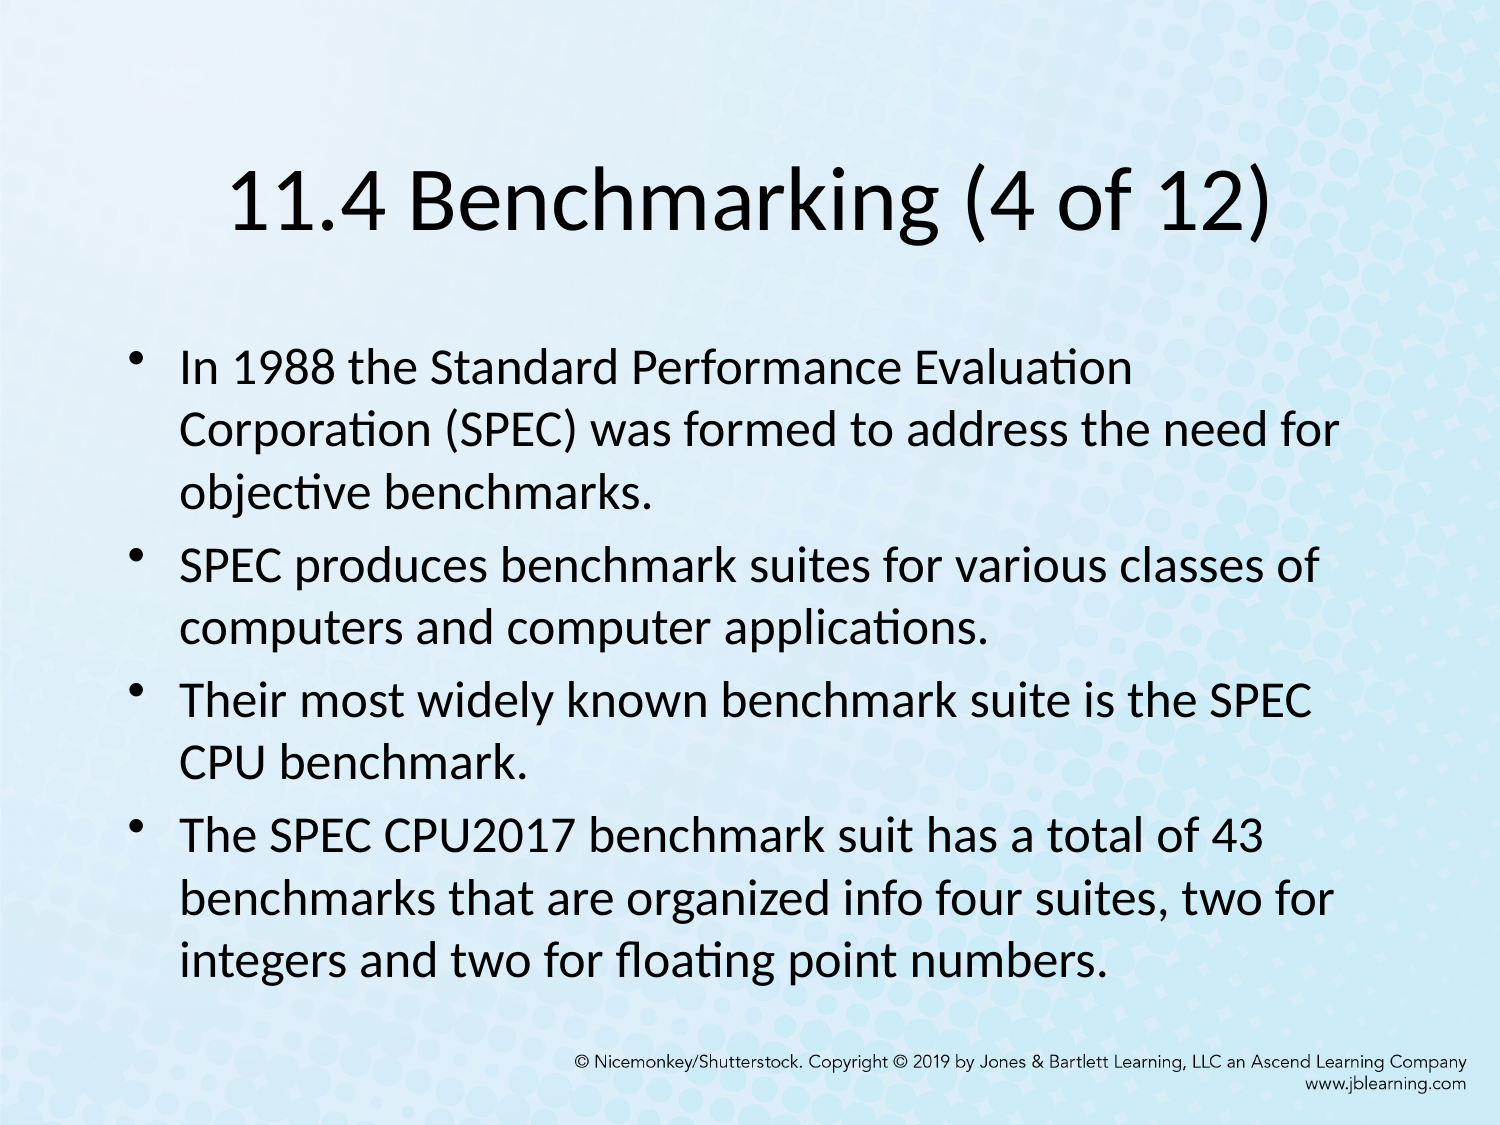

# 11.4 Benchmarking (4 of 12)
In 1988 the Standard Performance Evaluation Corporation (SPEC) was formed to address the need for objective benchmarks.
SPEC produces benchmark suites for various classes of computers and computer applications.
Their most widely known benchmark suite is the SPEC CPU benchmark.
The SPEC CPU2017 benchmark suit has a total of 43 benchmarks that are organized info four suites, two for integers and two for floating point numbers.